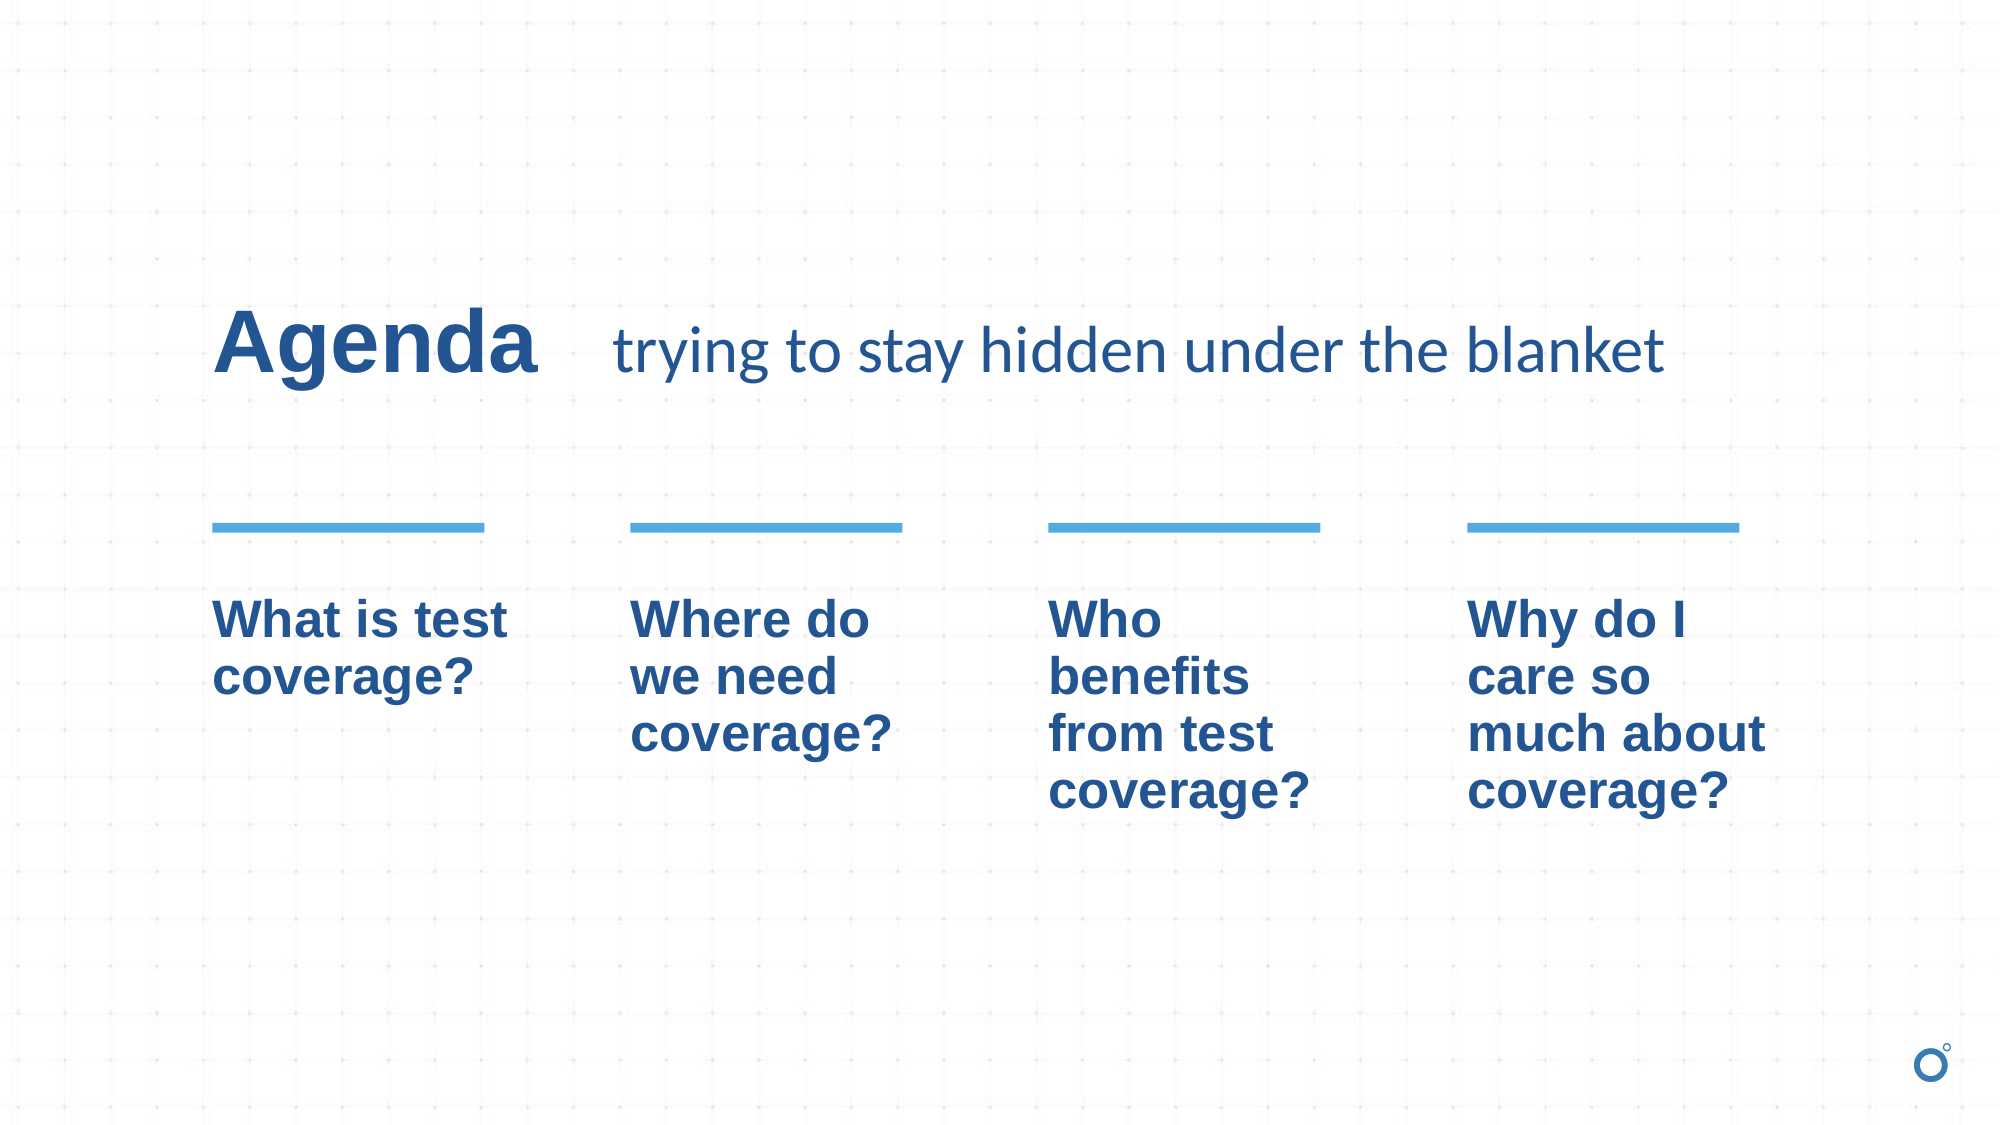

# Agenda   trying to stay hidden under the blanket
What is test coverage?
Where do we need coverage?
Who benefits from test coverage?
Why do I care so much about coverage?